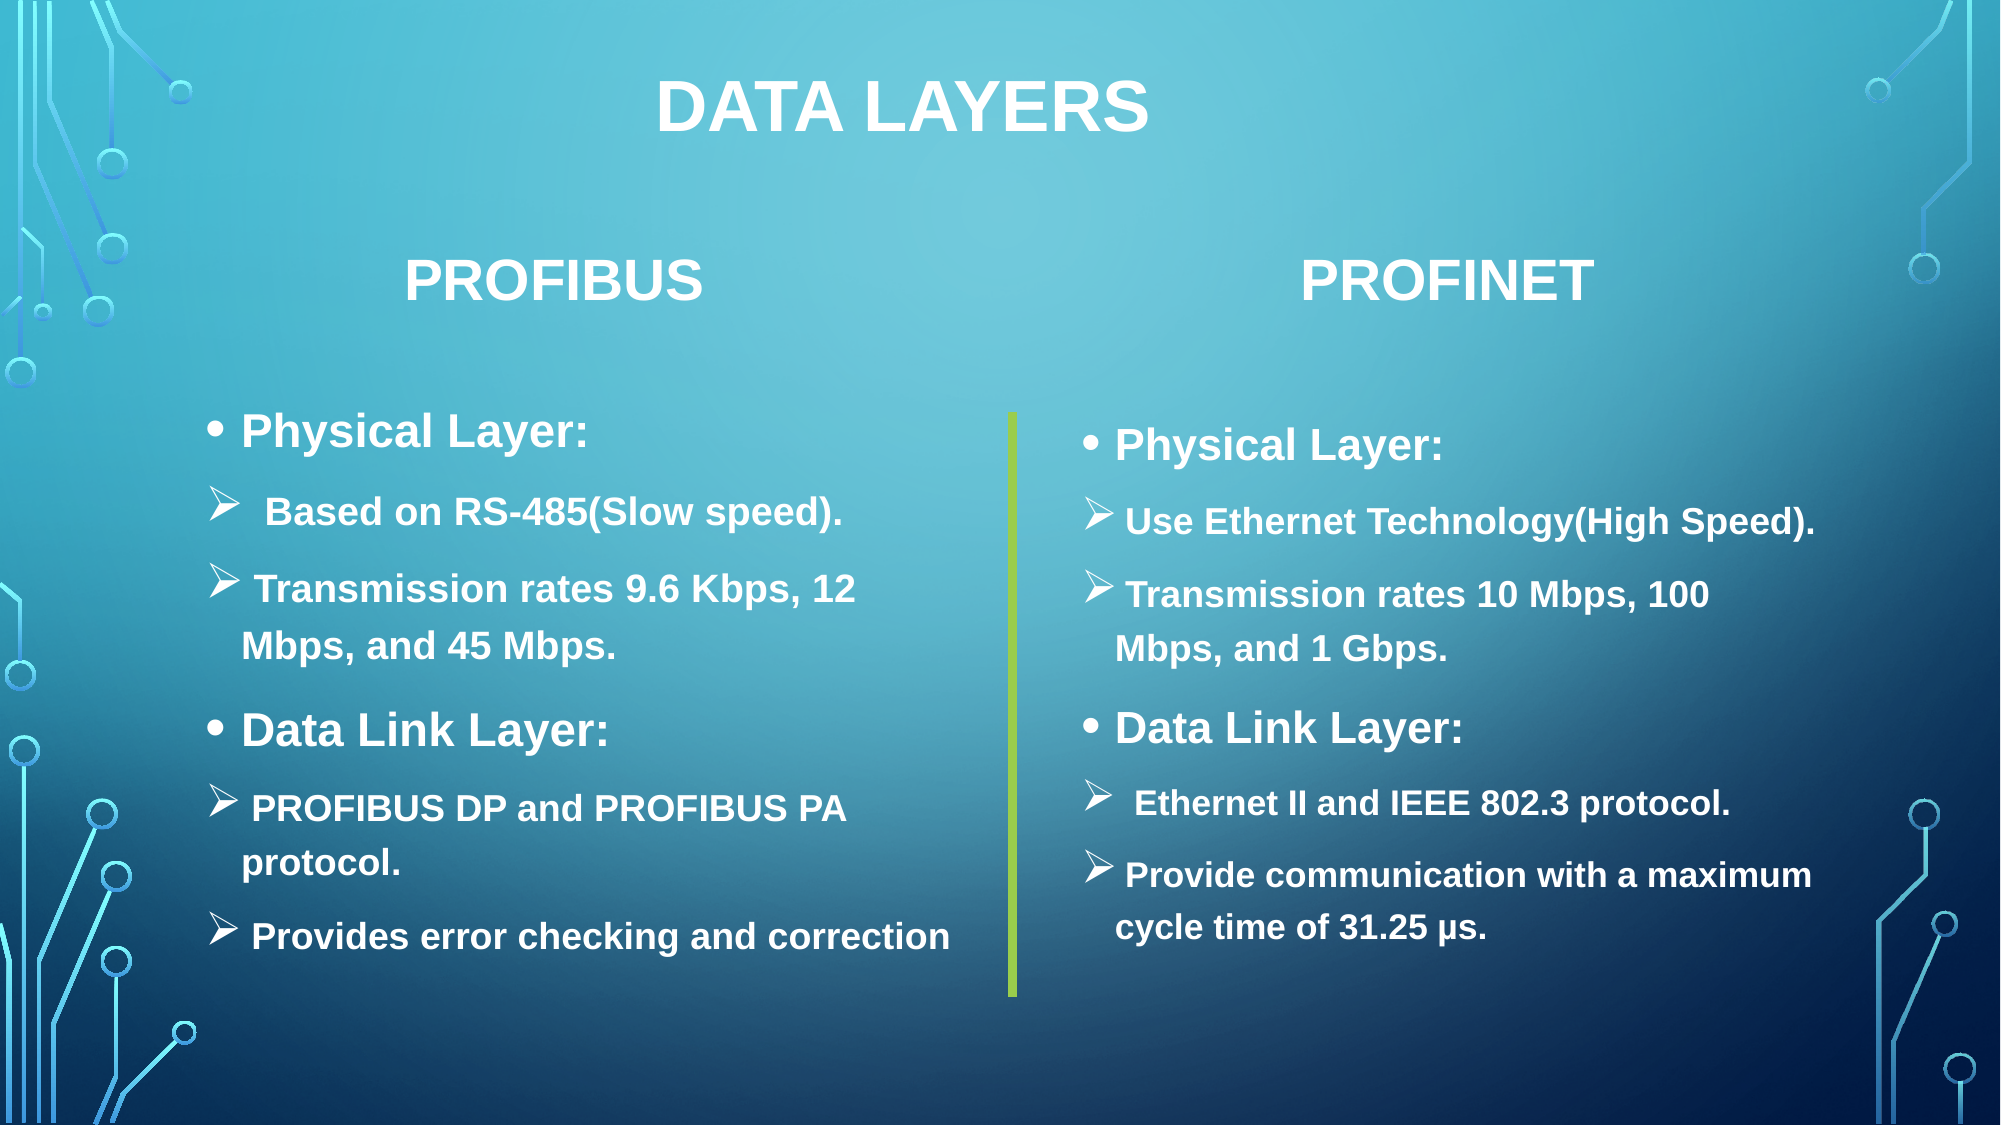

# DATA LAYERS
PROFINET
PROFIBUS
Physical Layer:
  Based on RS-485(Slow speed).
 Transmission rates 9.6 Kbps, 12 Mbps, and 45 Mbps.
Data Link Layer:
 PROFIBUS DP and PROFIBUS PA protocol.
 Provides error checking and correction
Physical Layer:
 Use Ethernet Technology(High Speed).
 Transmission rates 10 Mbps, 100 Mbps, and 1 Gbps.
Data Link Layer:
  Ethernet II and IEEE 802.3 protocol.
 Provide communication with a maximum cycle time of 31.25 µs.